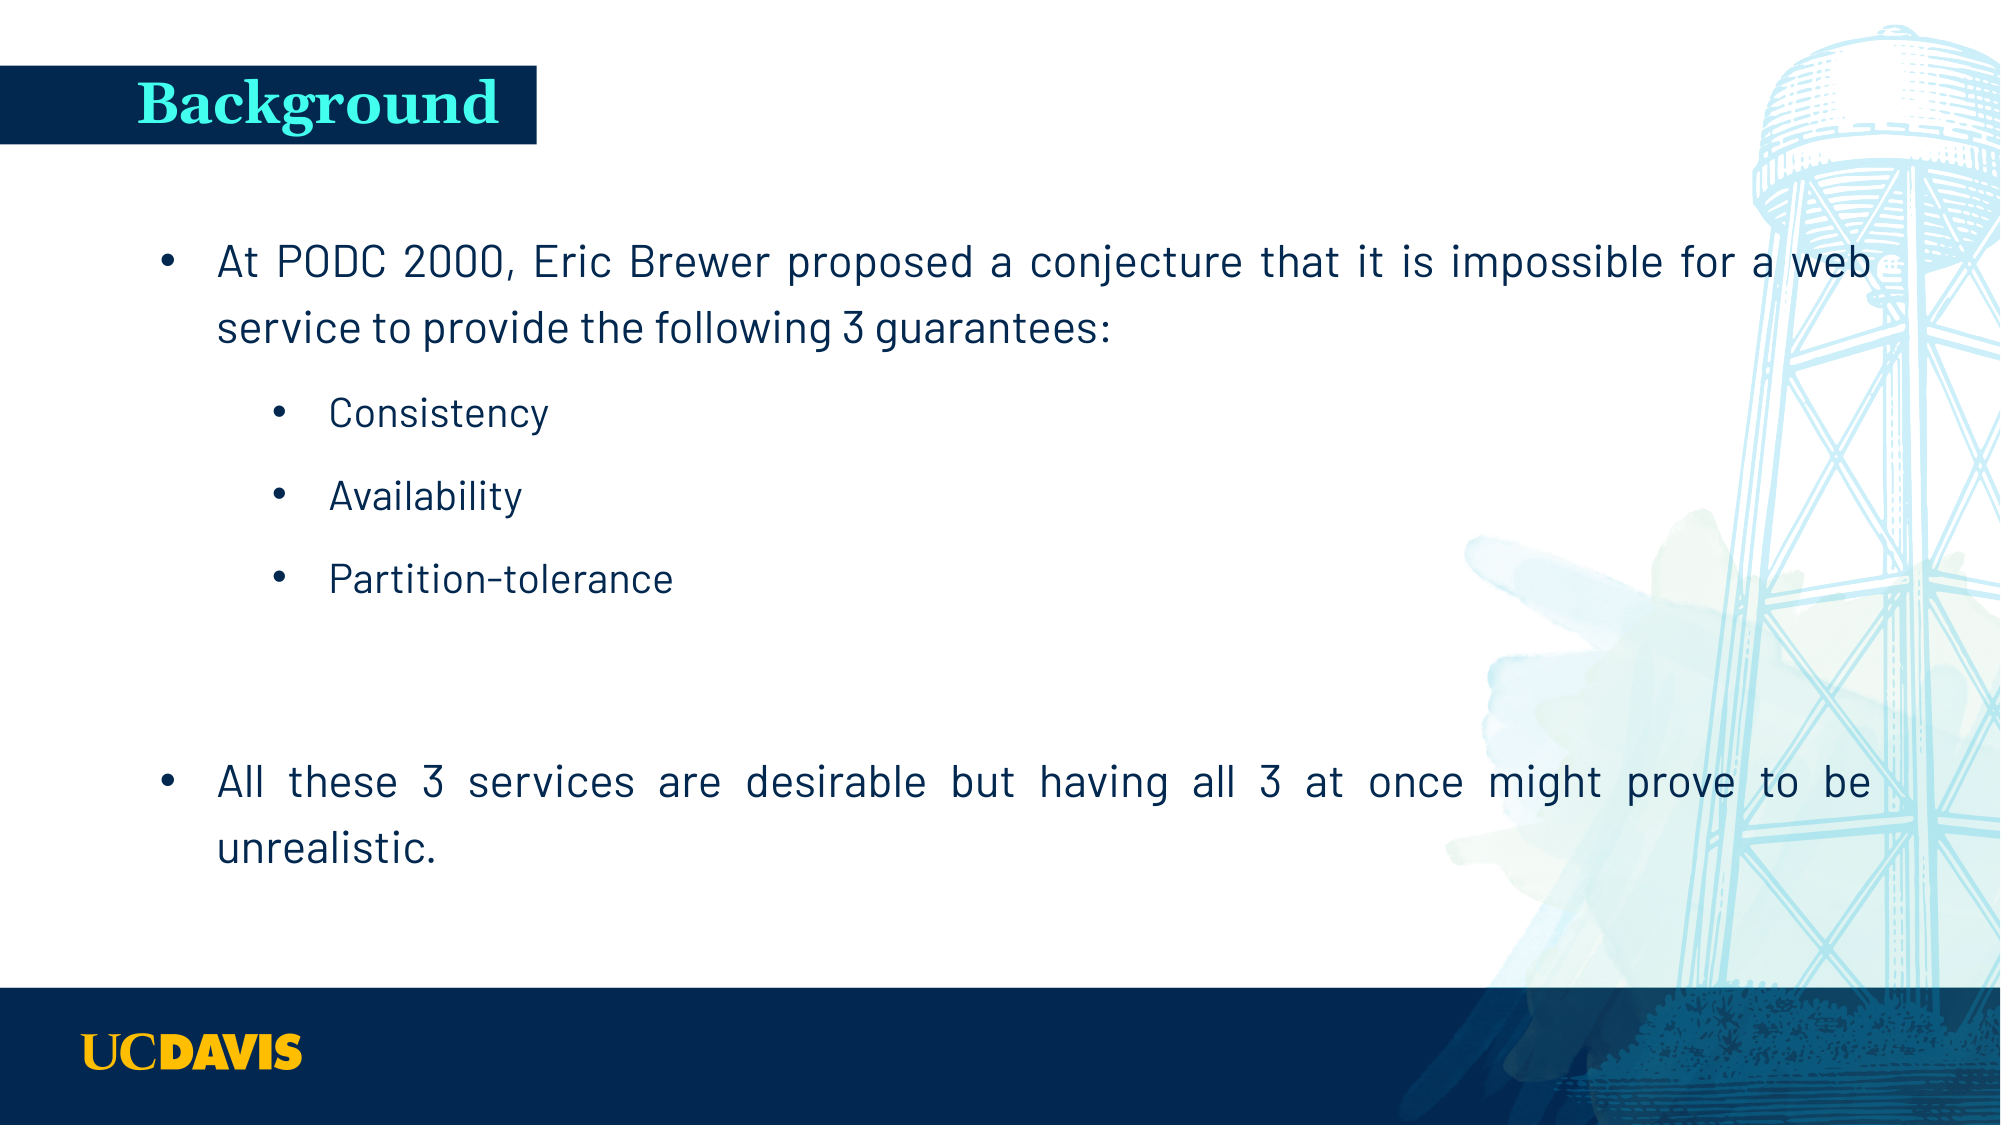

# Background
At PODC 2000, Eric Brewer proposed a conjecture that it is impossible for a web service to provide the following 3 guarantees:
Consistency
Availability
Partition-tolerance
All these 3 services are desirable but having all 3 at once might prove to be unrealistic.